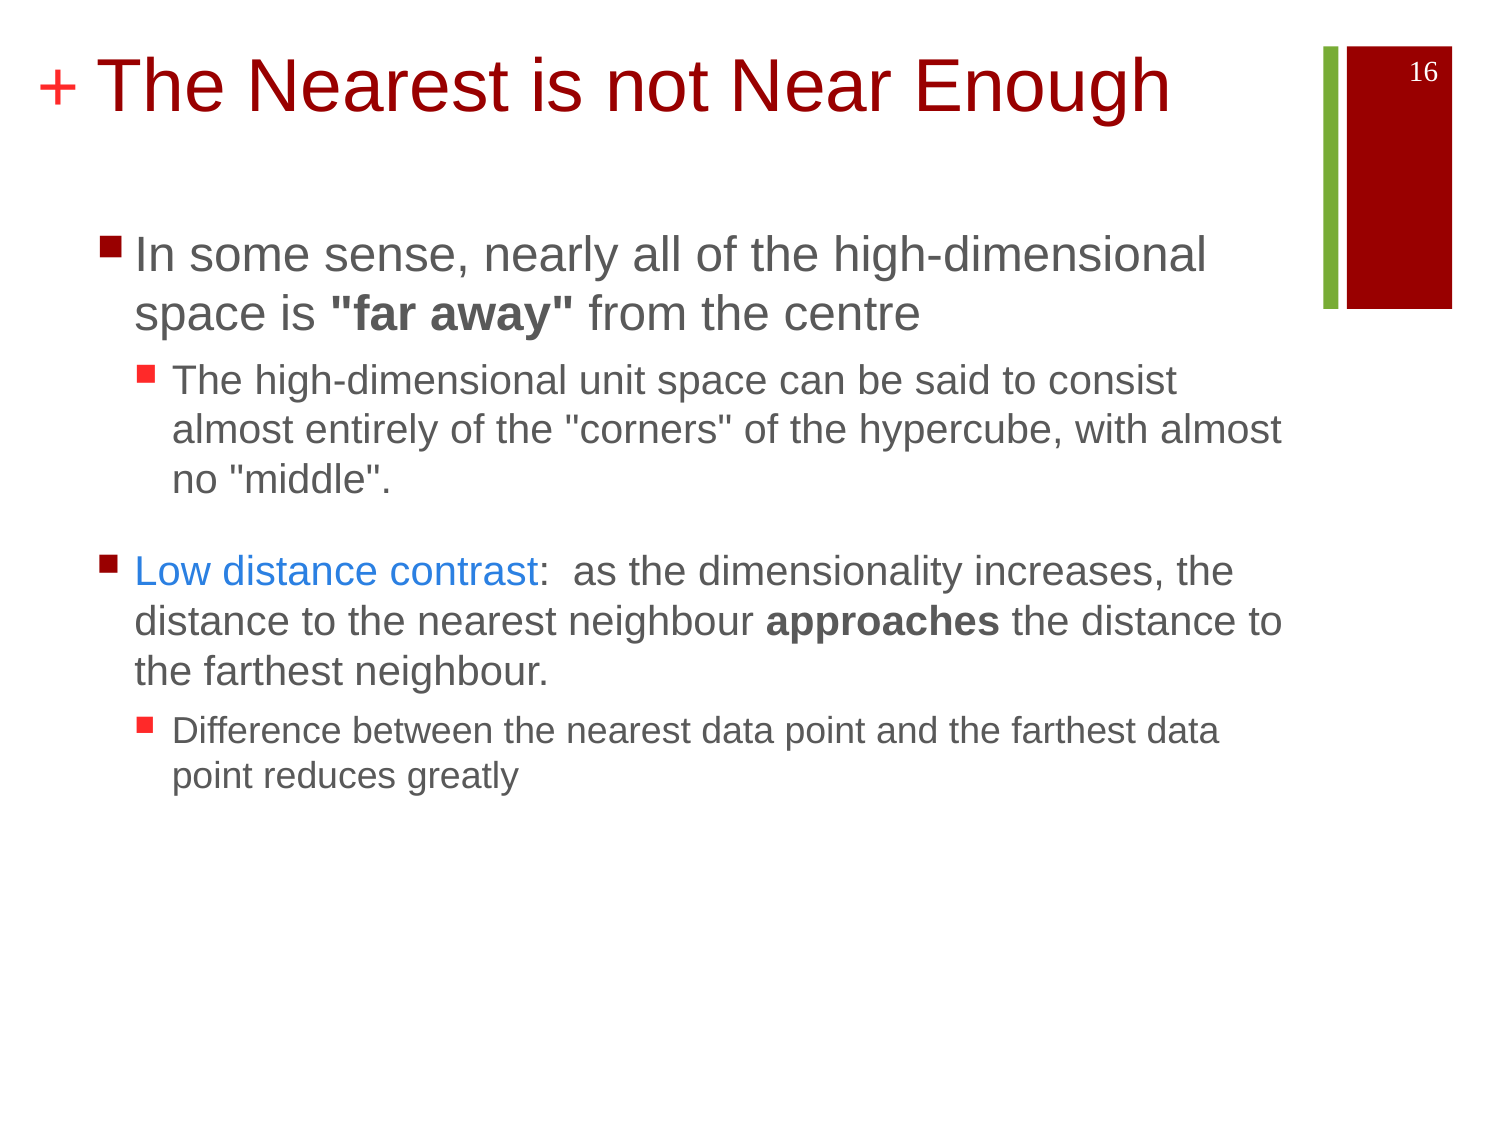

# The Nearest is not Near Enough
16
In some sense, nearly all of the high-dimensional space is "far away" from the centre
The high-dimensional unit space can be said to consist almost entirely of the "corners" of the hypercube, with almost no "middle".
Low distance contrast:  as the dimensionality increases, the distance to the nearest neighbour approaches the distance to the farthest neighbour.
Difference between the nearest data point and the farthest data point reduces greatly